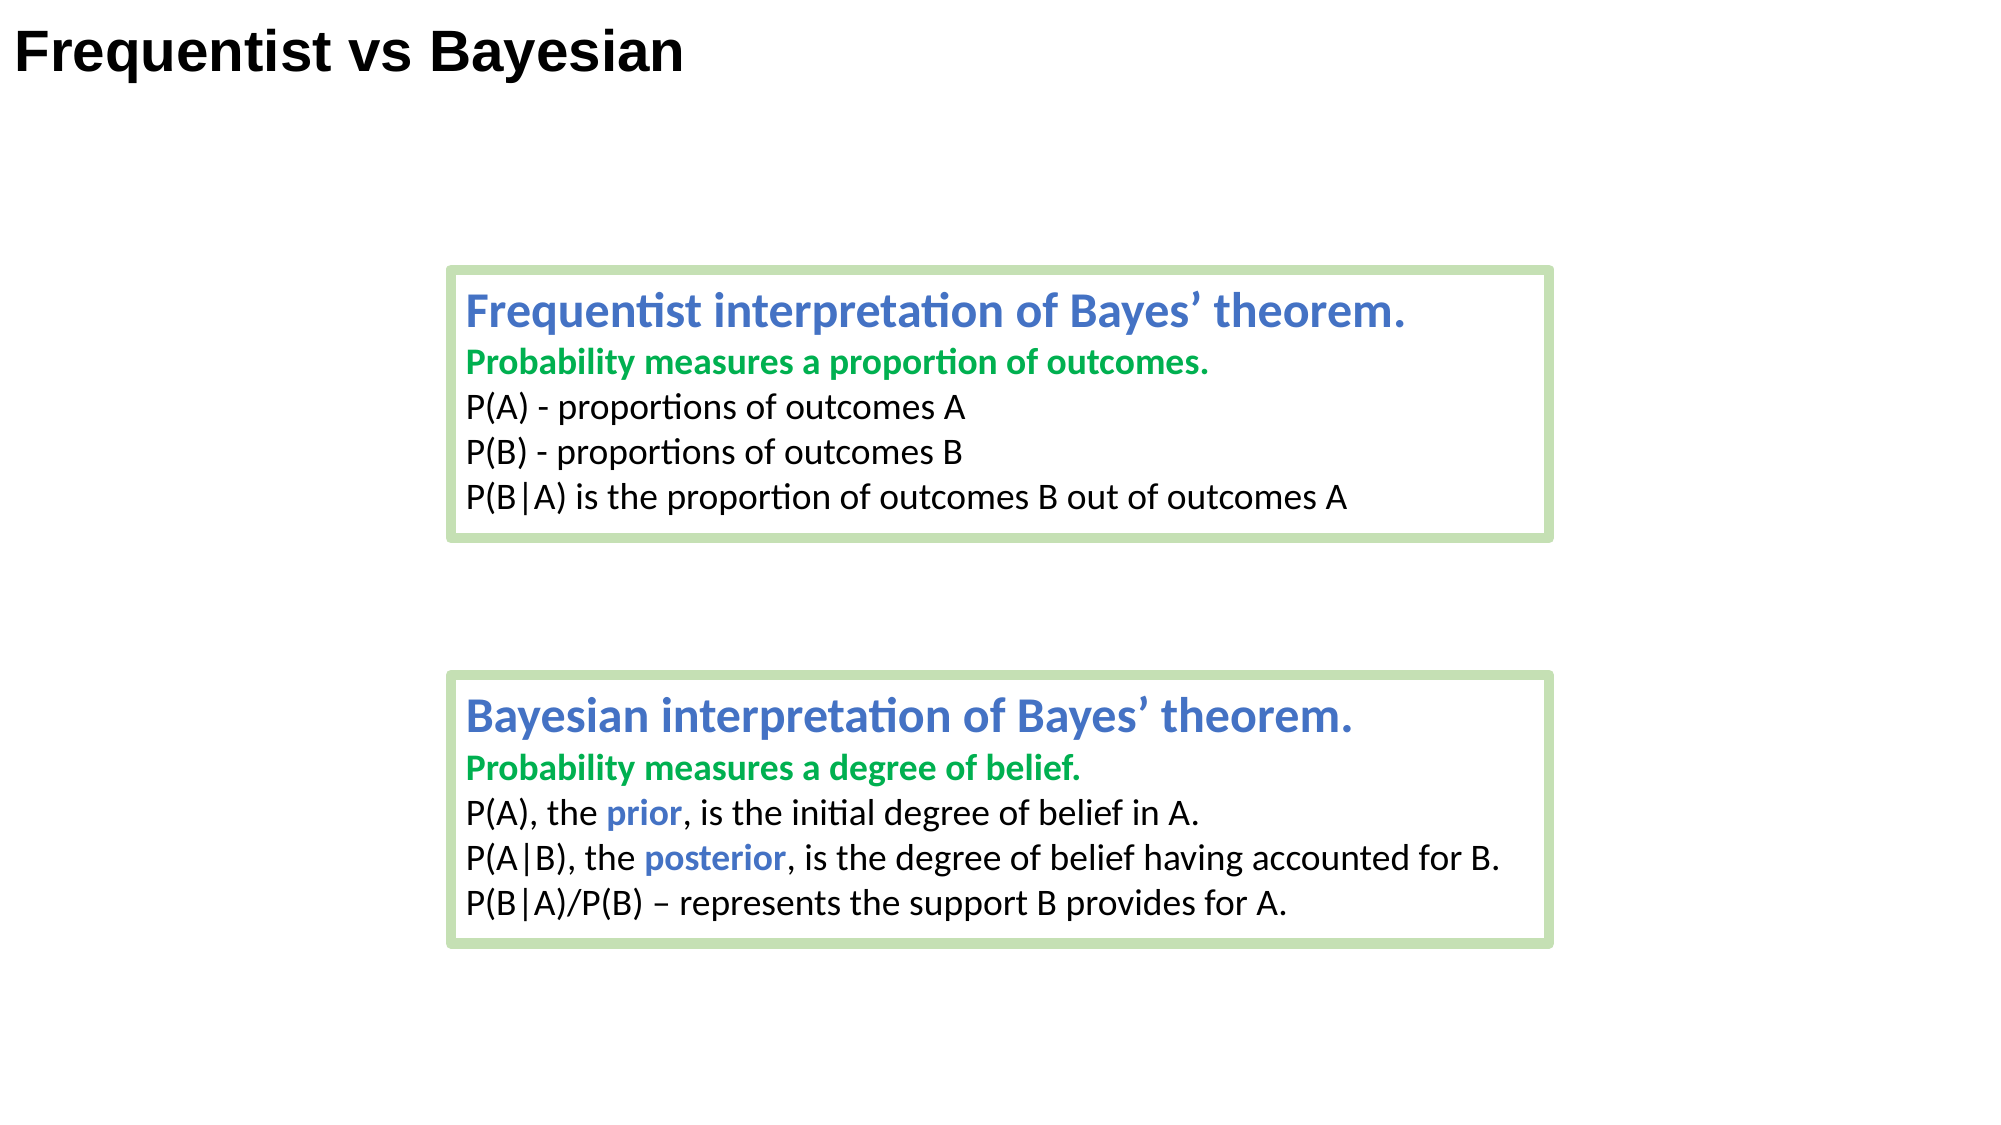

Frequentist vs Bayesian
Frequentist interpretation of Bayes’ theorem.
Probability measures a proportion of outcomes.
P(A) - proportions of outcomes A
P(B) - proportions of outcomes B
P(B|A) is the proportion of outcomes B out of outcomes A
Bayesian interpretation of Bayes’ theorem.
Probability measures a degree of belief.
P(A), the prior, is the initial degree of belief in A.
P(A|B), the posterior, is the degree of belief having accounted for B.
P(B|A)/P(B) – represents the support B provides for A.